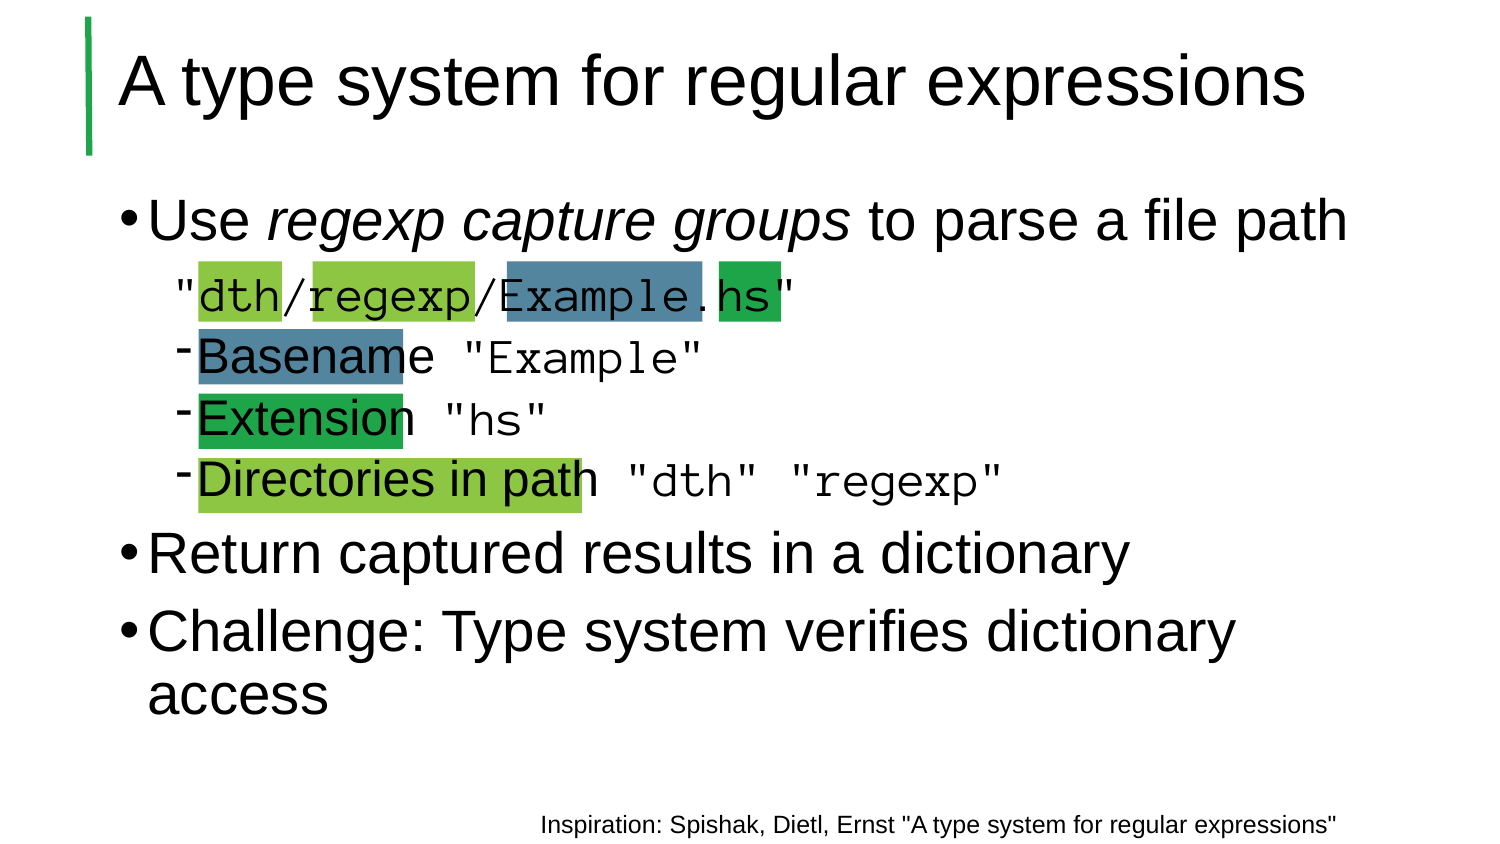

# A type system for regular expressions
Use regexp capture groups to parse a file path
  "dth/regexp/Example.hs"
Basename "Example"
Extension "hs"
Directories in path "dth" "regexp"
Return captured results in a dictionary
Challenge: Type system verifies dictionary access

Inspiration: Spishak, Dietl, Ernst "A type system for regular expressions"